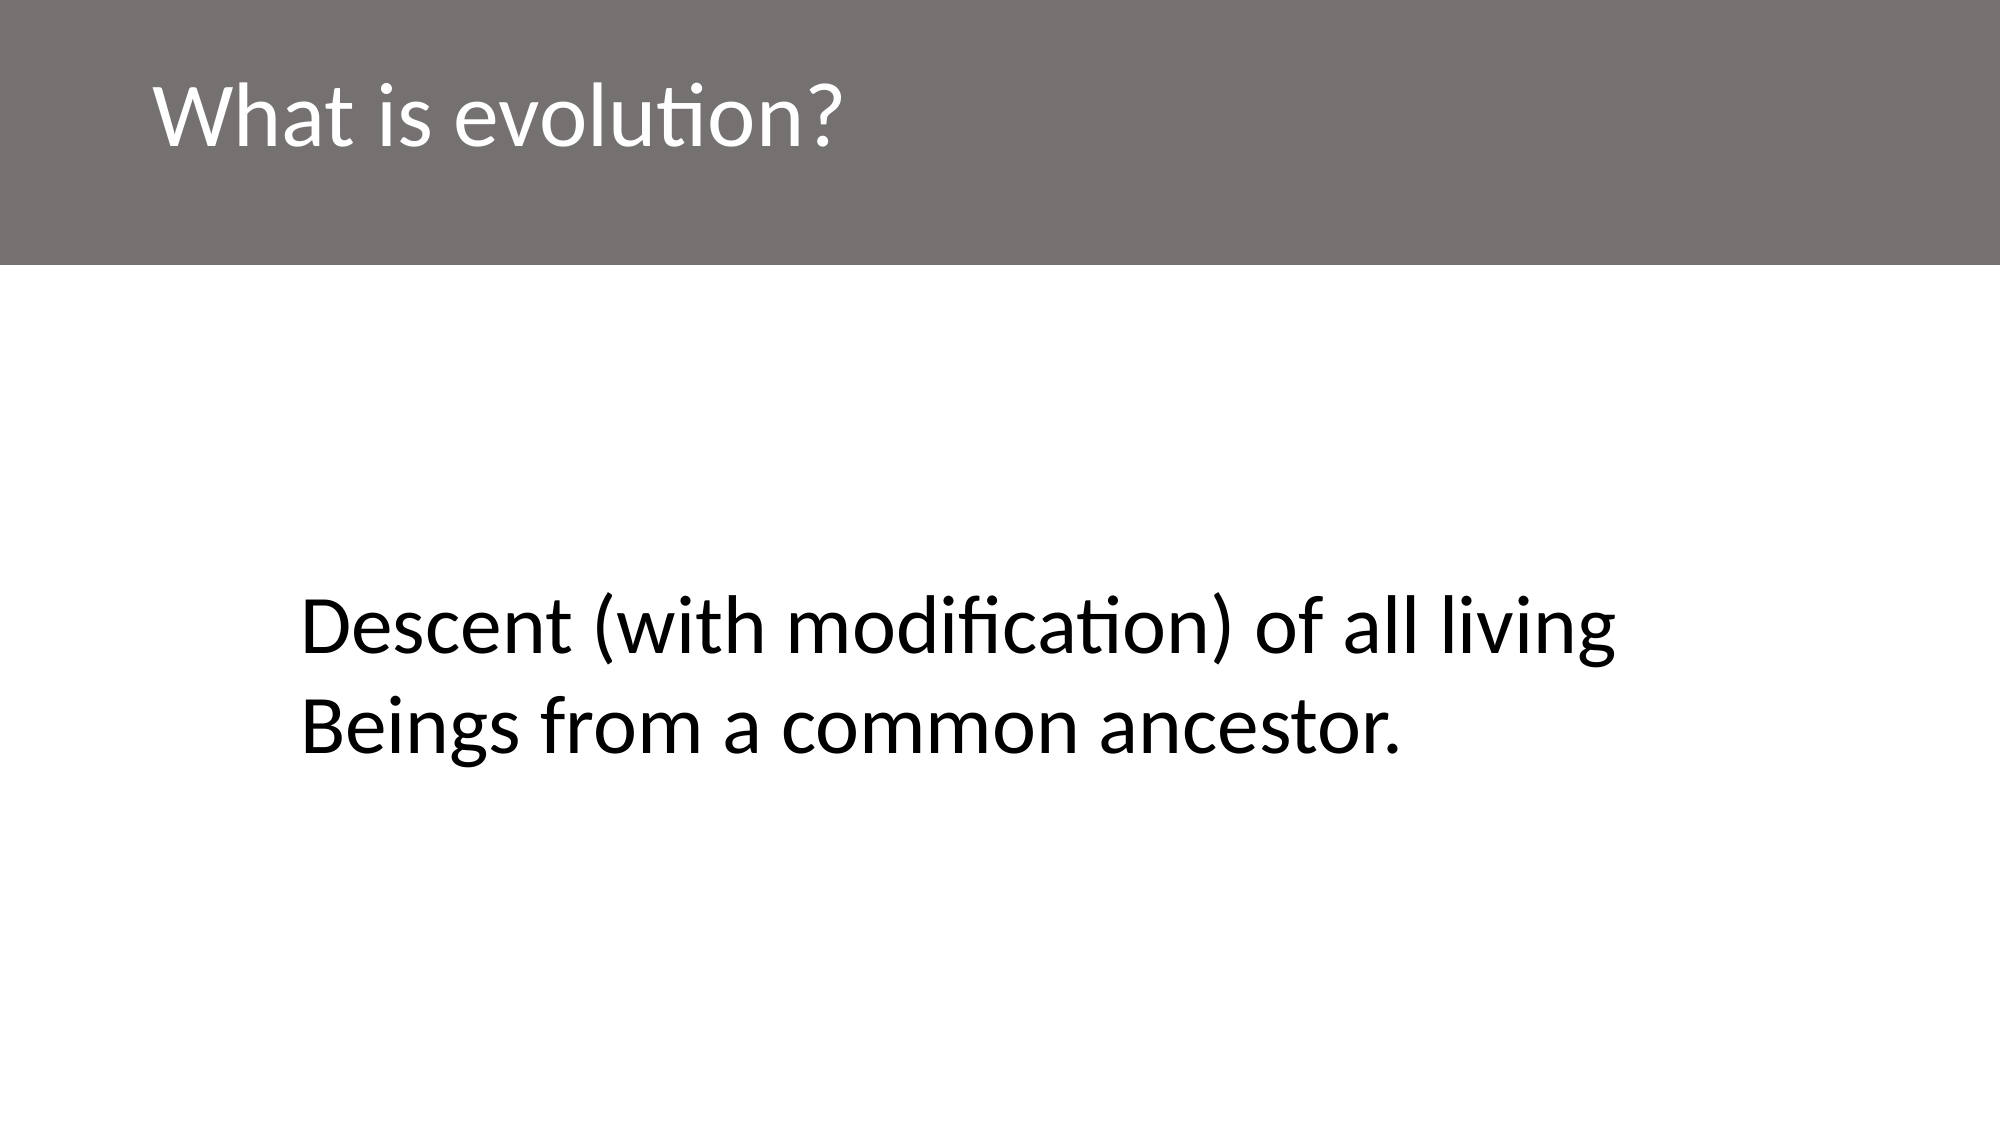

What is evolution?
Descent (with modification) of all living
Beings from a common ancestor.